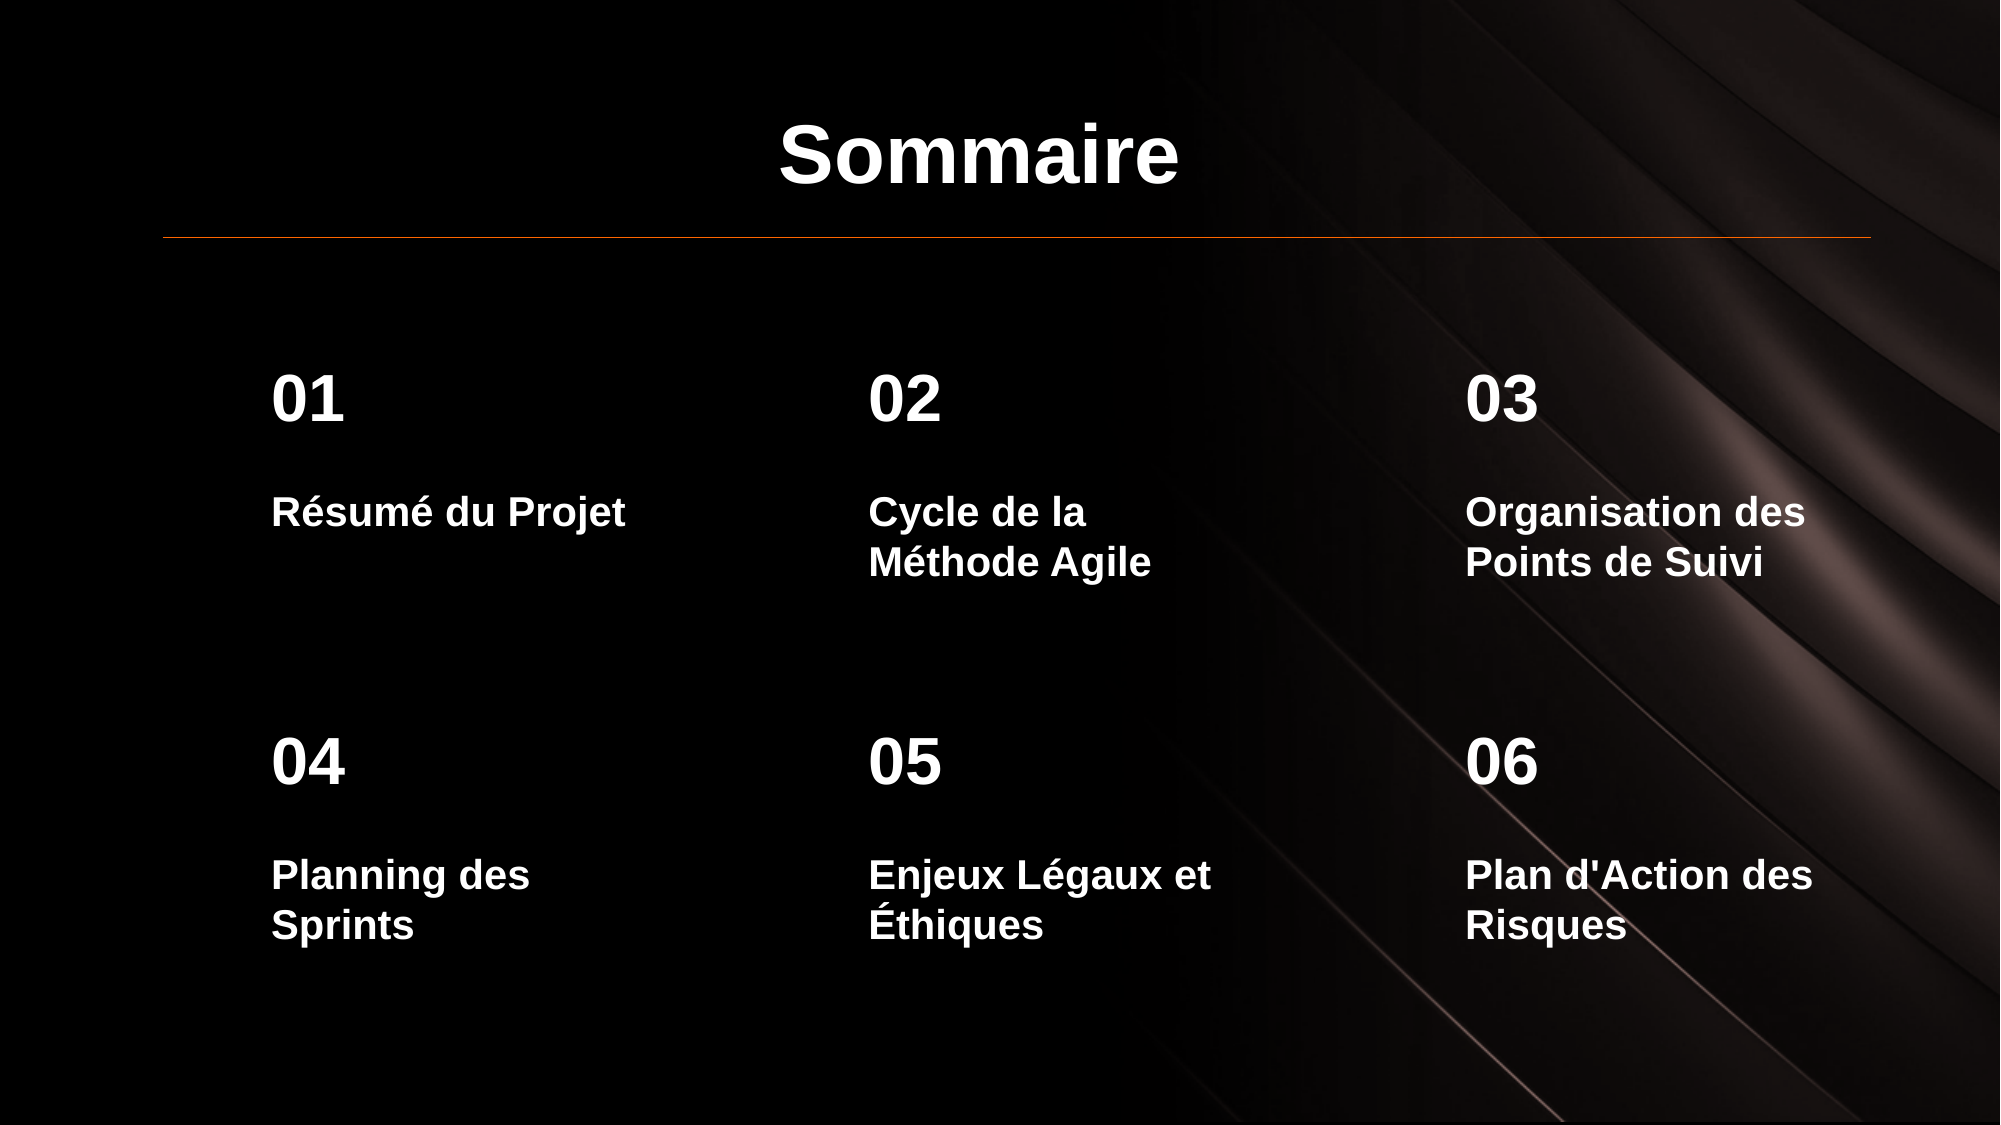

Sommaire
01
02
03
Résumé du Projet
Cycle de la Méthode Agile
Organisation des Points de Suivi
04
05
06
Planning des Sprints
Enjeux Légaux et Éthiques
Plan d'Action des Risques